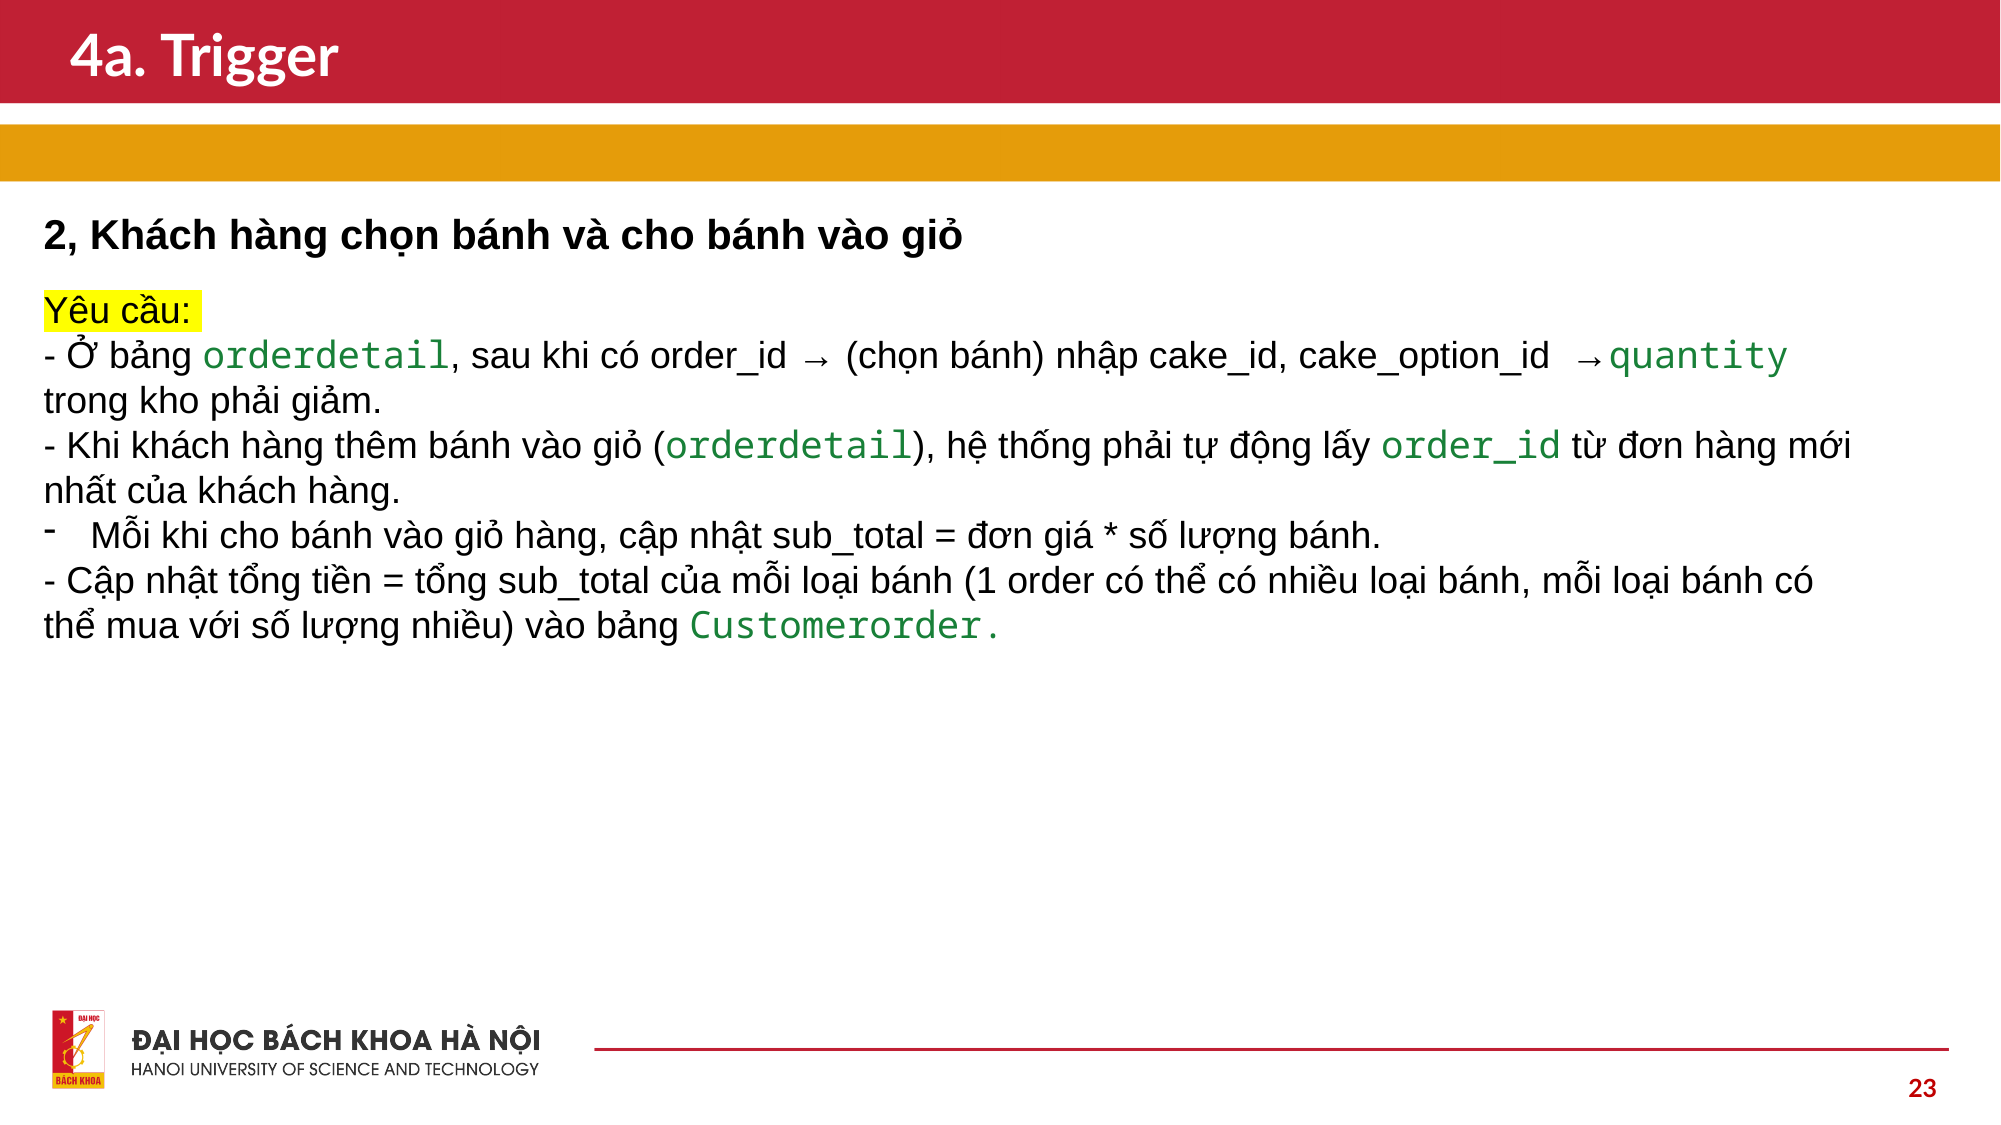

# 4a. Trigger
2, Khách hàng chọn bánh và cho bánh vào giỏ

Yêu cầu:
- Ở bảng orderdetail, sau khi có order_id → (chọn bánh) nhập cake_id, cake_option_id  →quantity  trong kho phải giảm.
- Khi khách hàng thêm bánh vào giỏ (orderdetail), hệ thống phải tự động lấy order_id từ đơn hàng mới nhất của khách hàng.
Mỗi khi cho bánh vào giỏ hàng, cập nhật sub_total = đơn giá * số lượng bánh.
- Cập nhật tổng tiền = tổng sub_total của mỗi loại bánh (1 order có thể có nhiều loại bánh, mỗi loại bánh có thể mua với số lượng nhiều) vào bảng Customerorder.
23